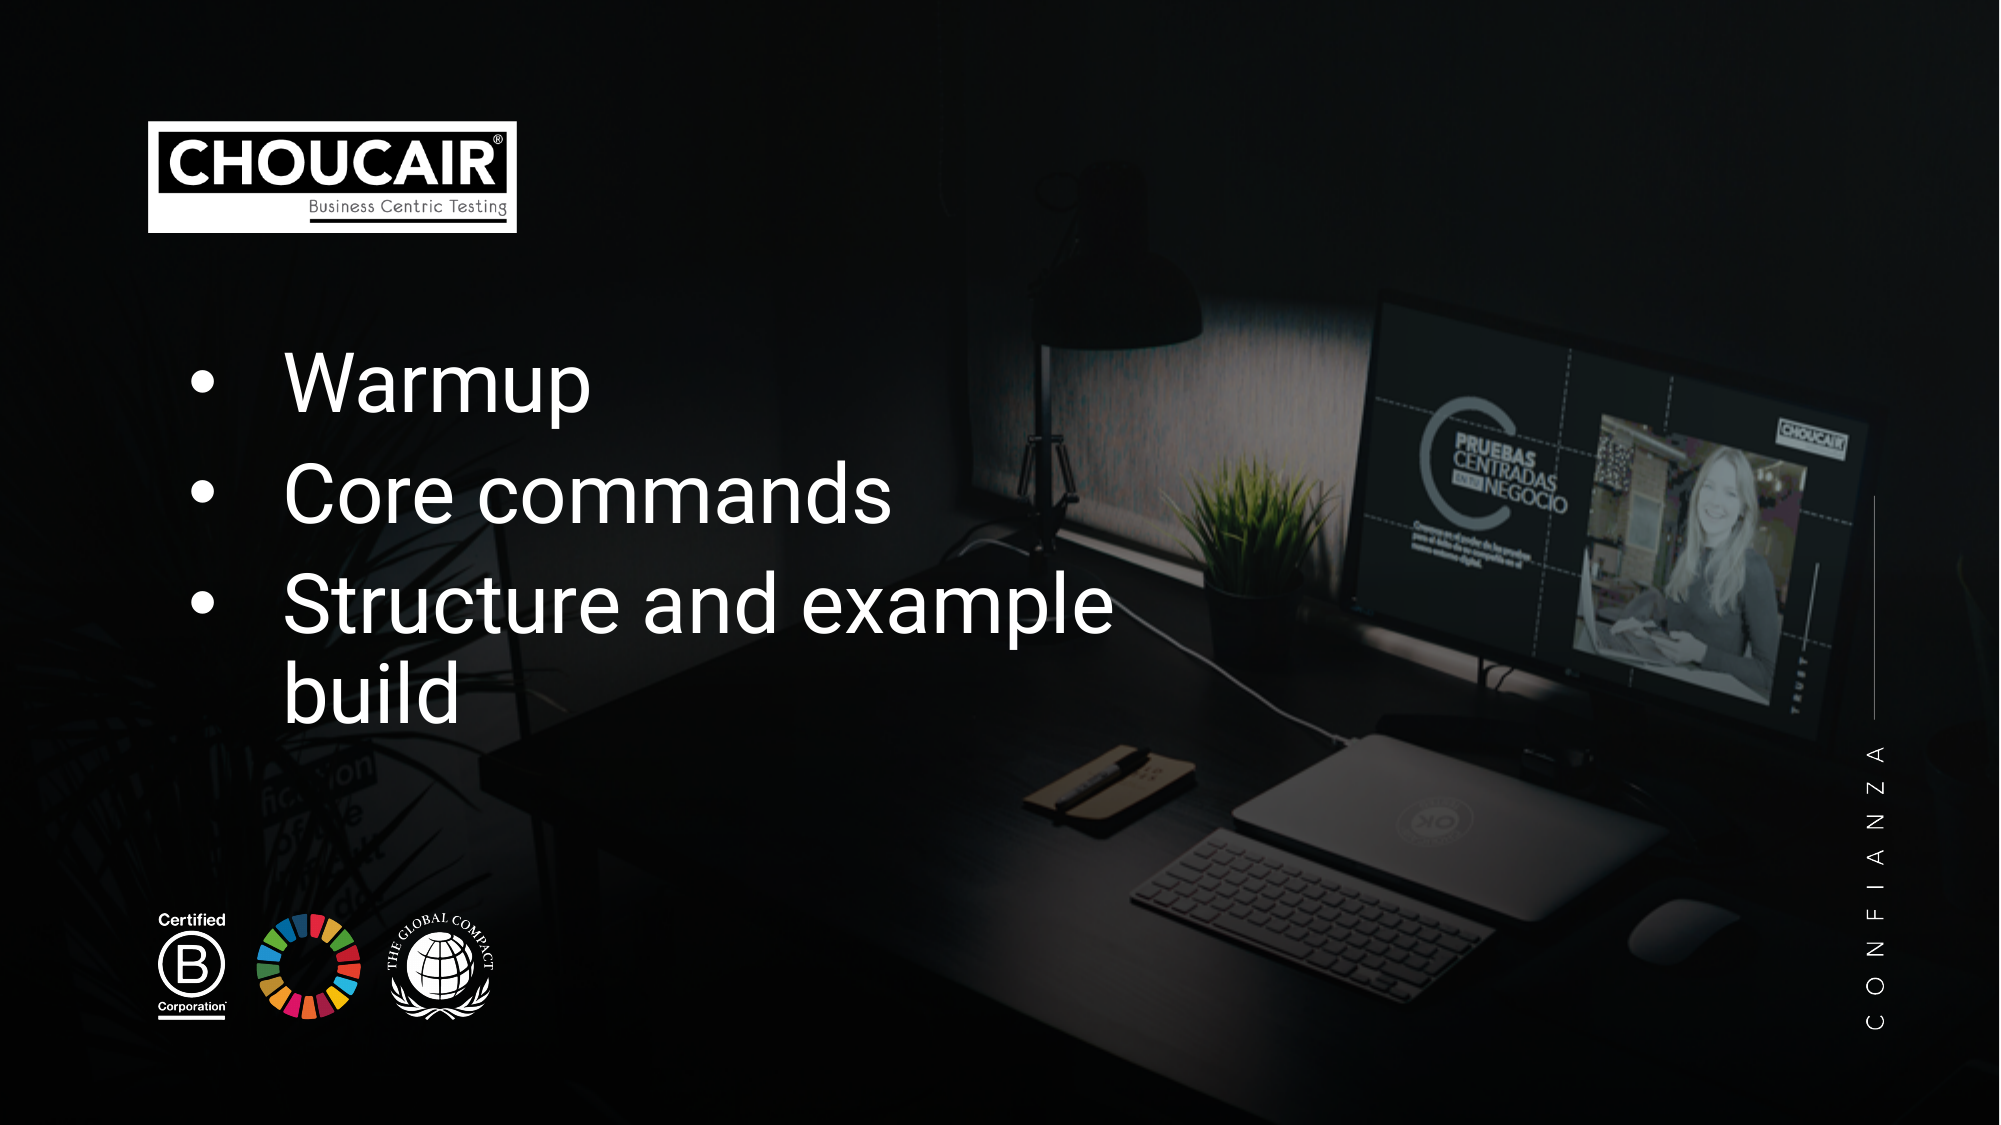

Warmup
Core commands
Structure and example build